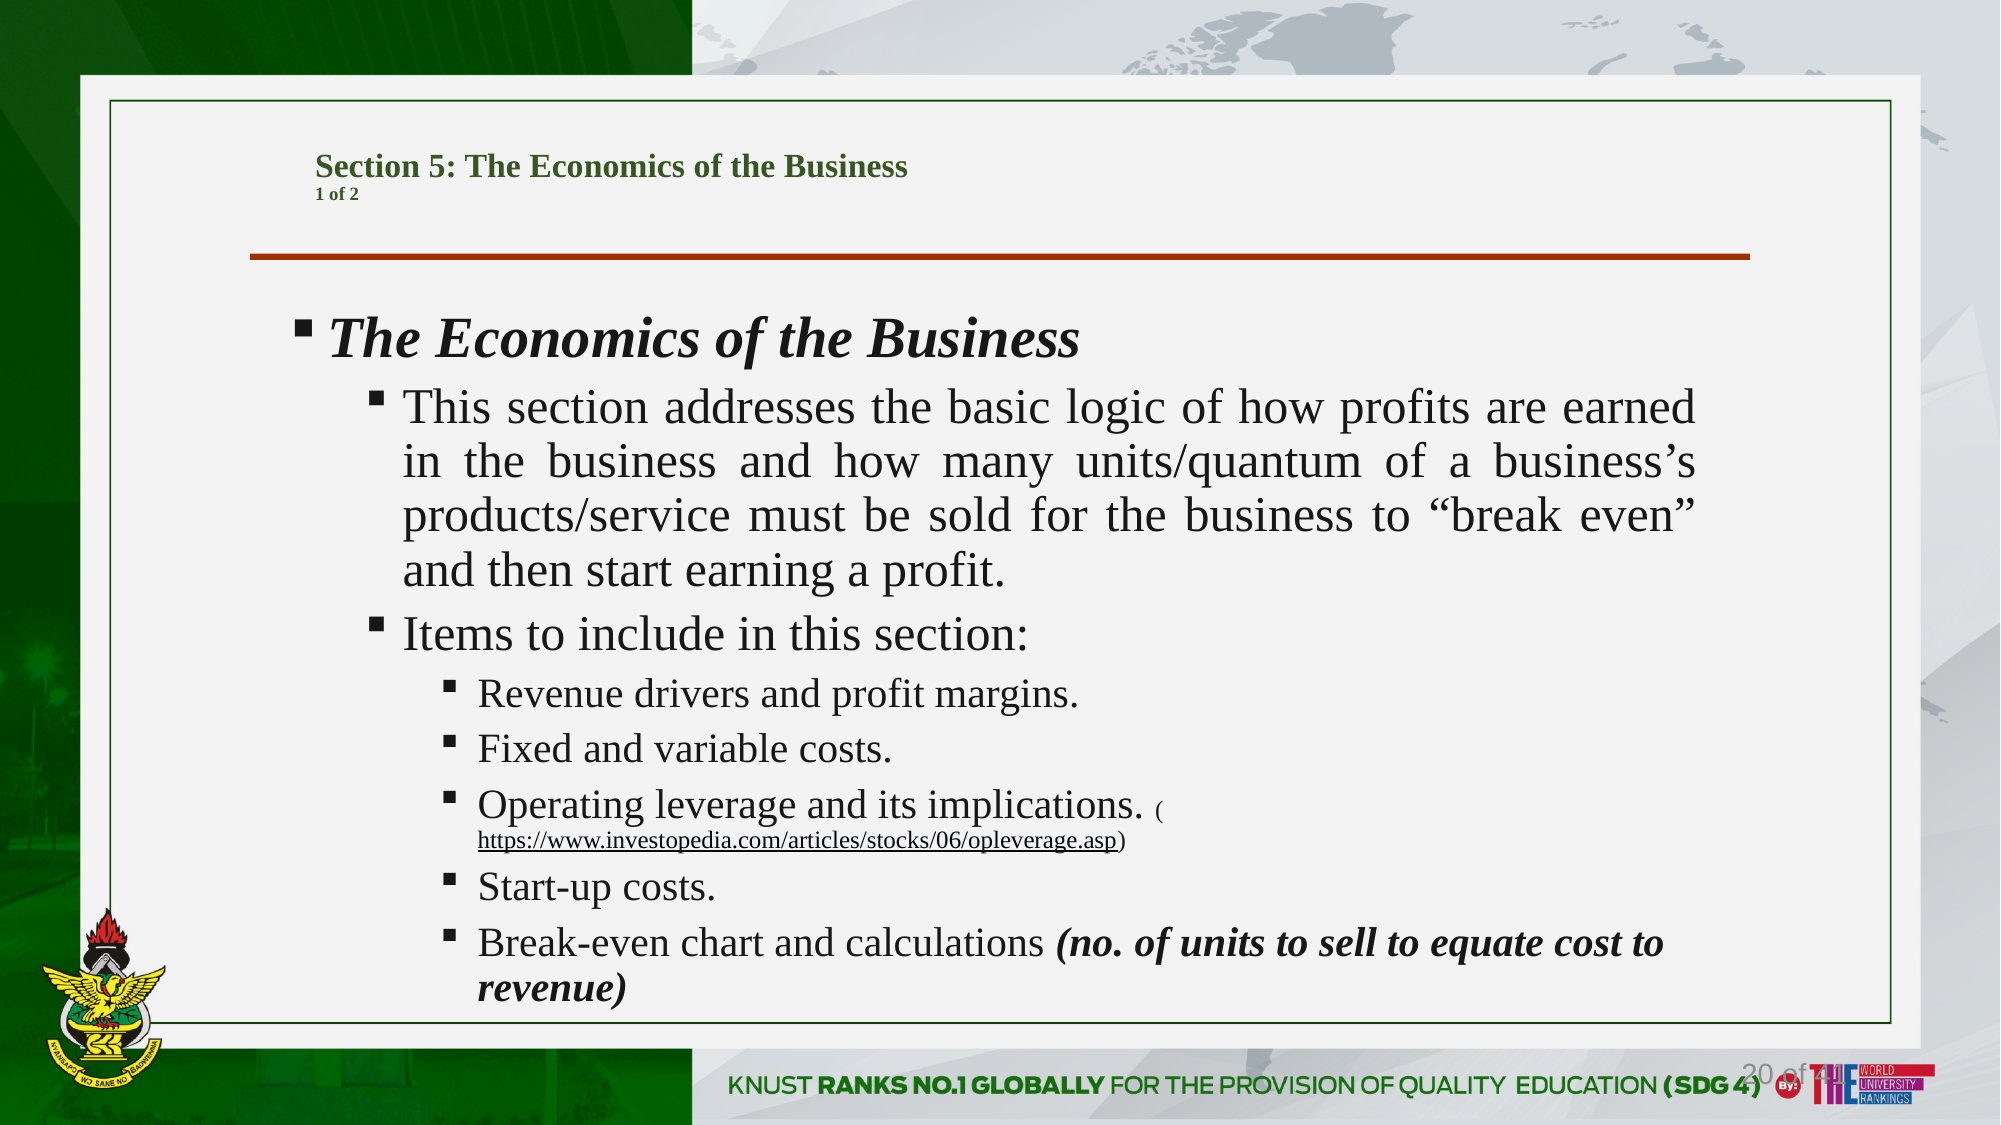

# Section 5: The Economics of the Business 1 of 2

The Economics of the Business
This section addresses the basic logic of how profits are earned in the business and how many units/quantum of a business’s products/service must be sold for the business to “break even” and then start earning a profit.
Items to include in this section:
Revenue drivers and profit margins.
Fixed and variable costs.
Operating leverage and its implications. (https://www.investopedia.com/articles/stocks/06/opleverage.asp)
Start-up costs.
Break-even chart and calculations (no. of units to sell to equate cost to revenue)

20 of 41